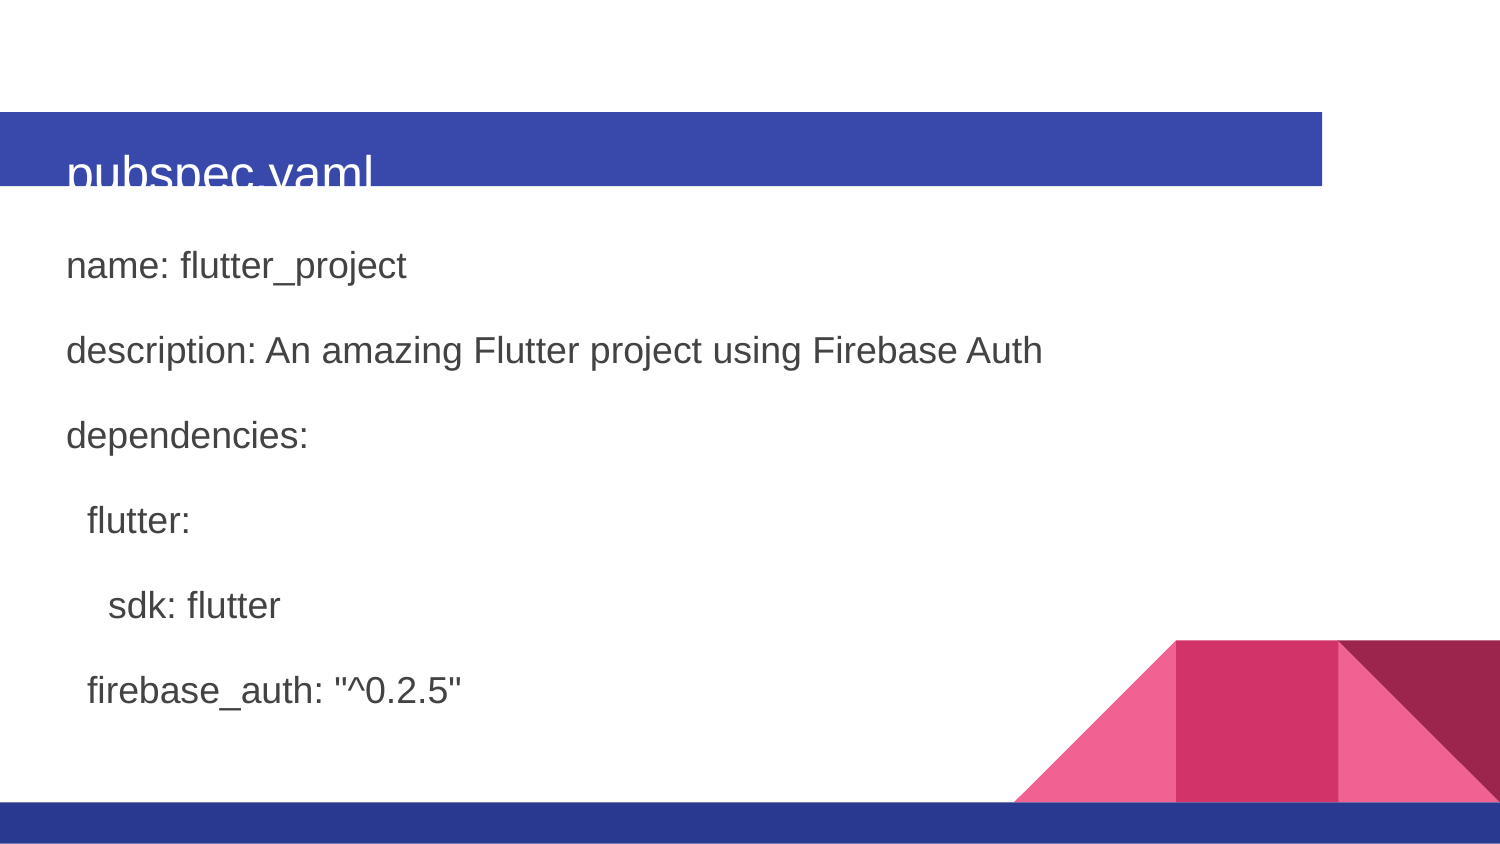

pubspec.yaml
name: flutter_project
description: An amazing Flutter project using Firebase Auth
dependencies:
  flutter:
    sdk: flutter
  firebase_auth: "^0.2.5"